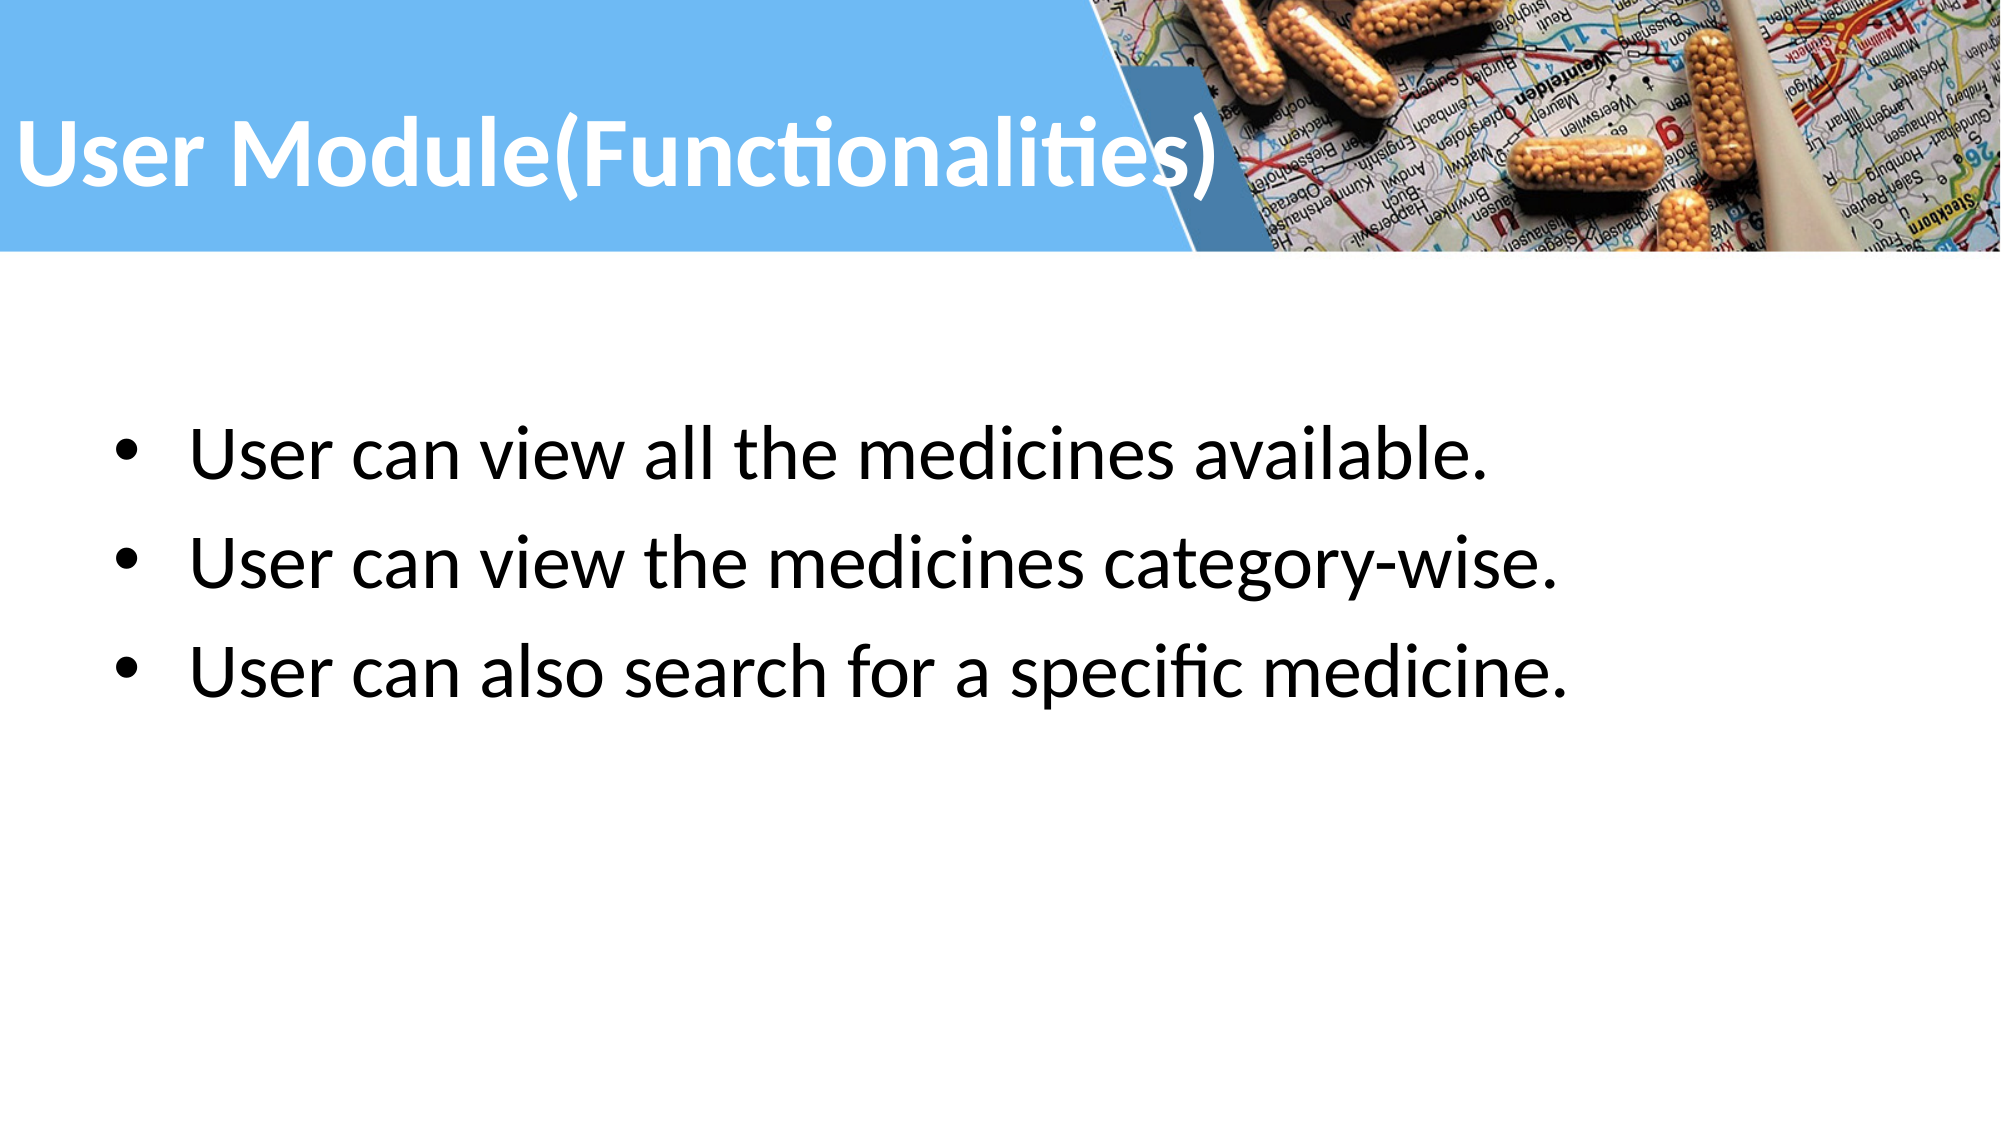

# User Module(Functionalities)
User can view all the medicines available.
User can view the medicines category-wise.
User can also search for a specific medicine.